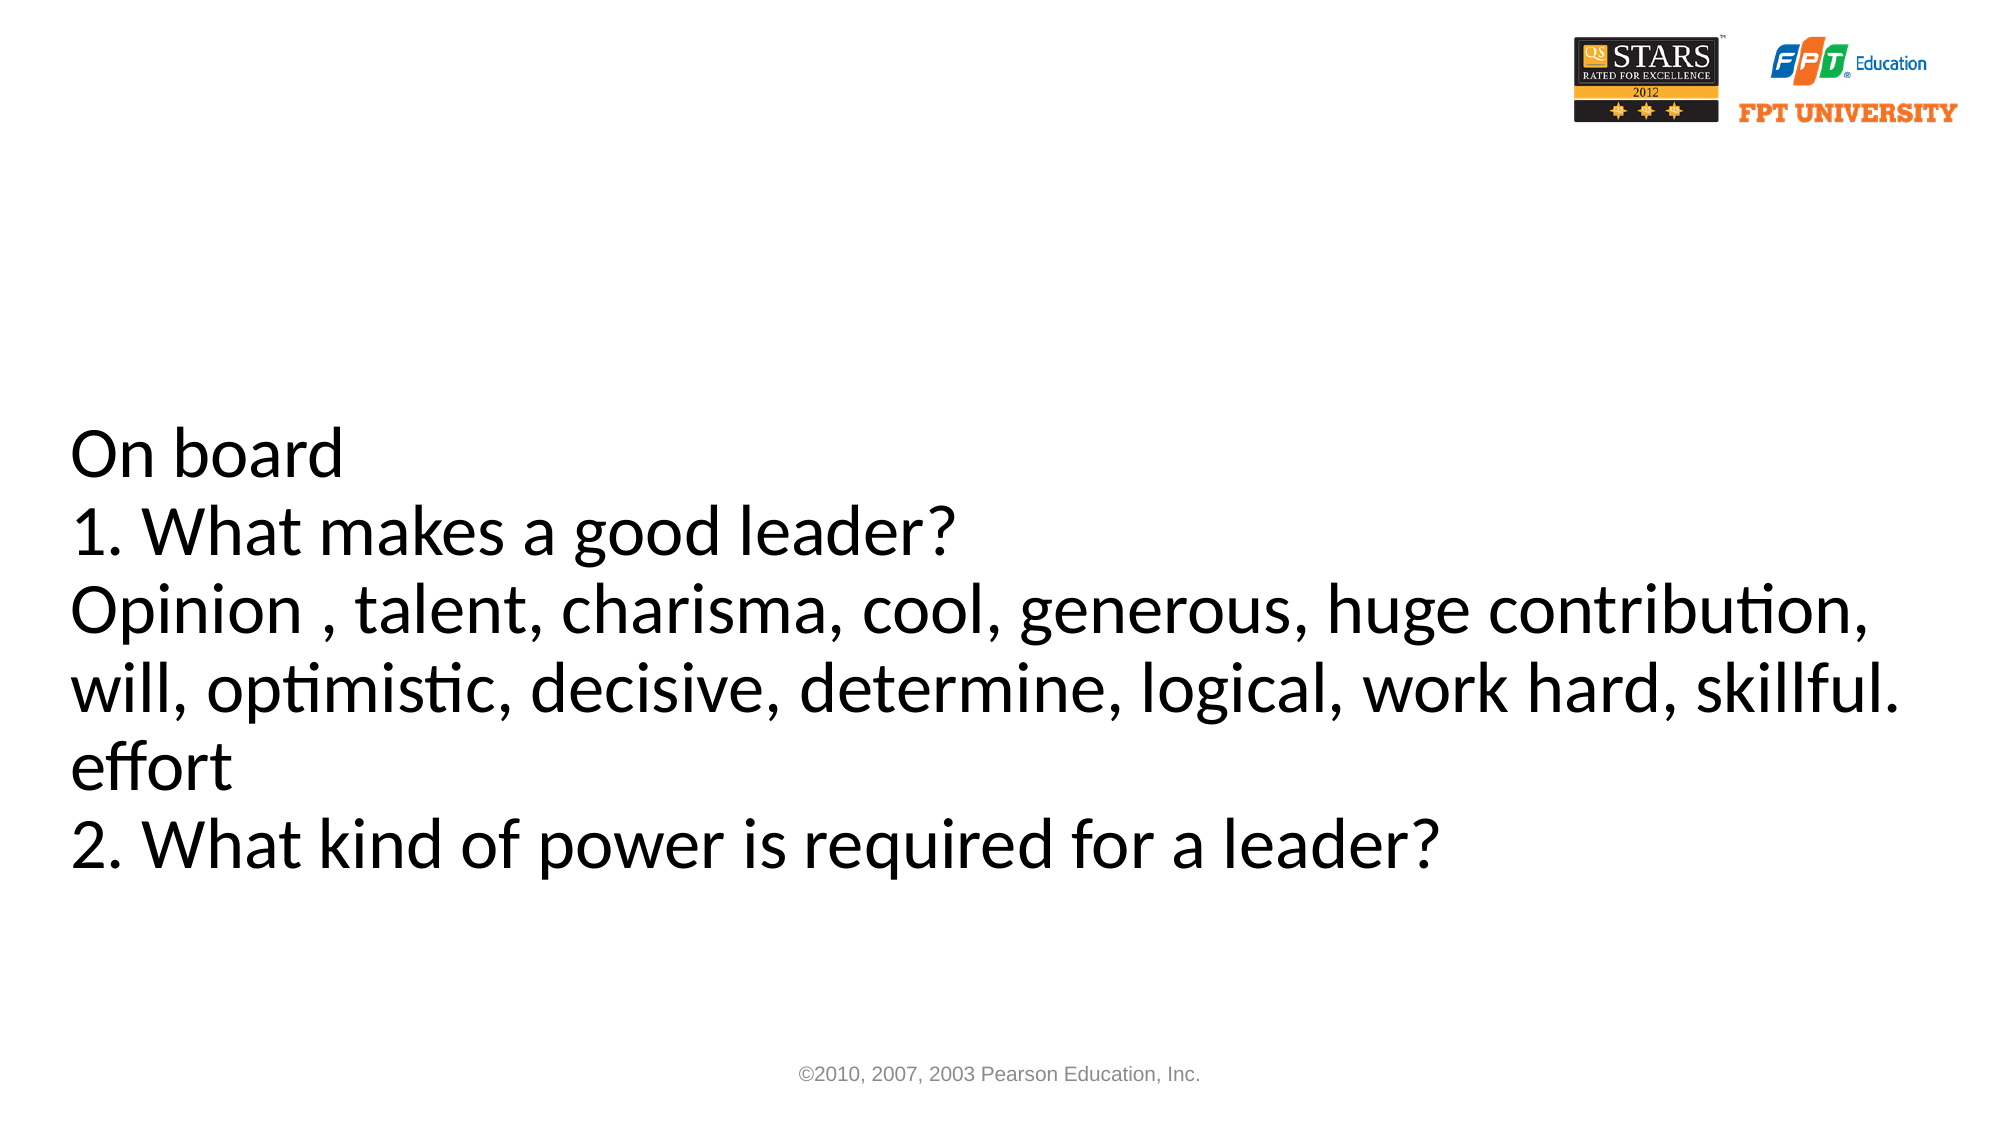

# On board 1. What makes a good leader? Opinion , talent, charisma, cool, generous, huge contribution, will, optimistic, decisive, determine, logical, work hard, skillful. effort 2. What kind of power is required for a leader?
©2010, 2007, 2003 Pearson Education, Inc.